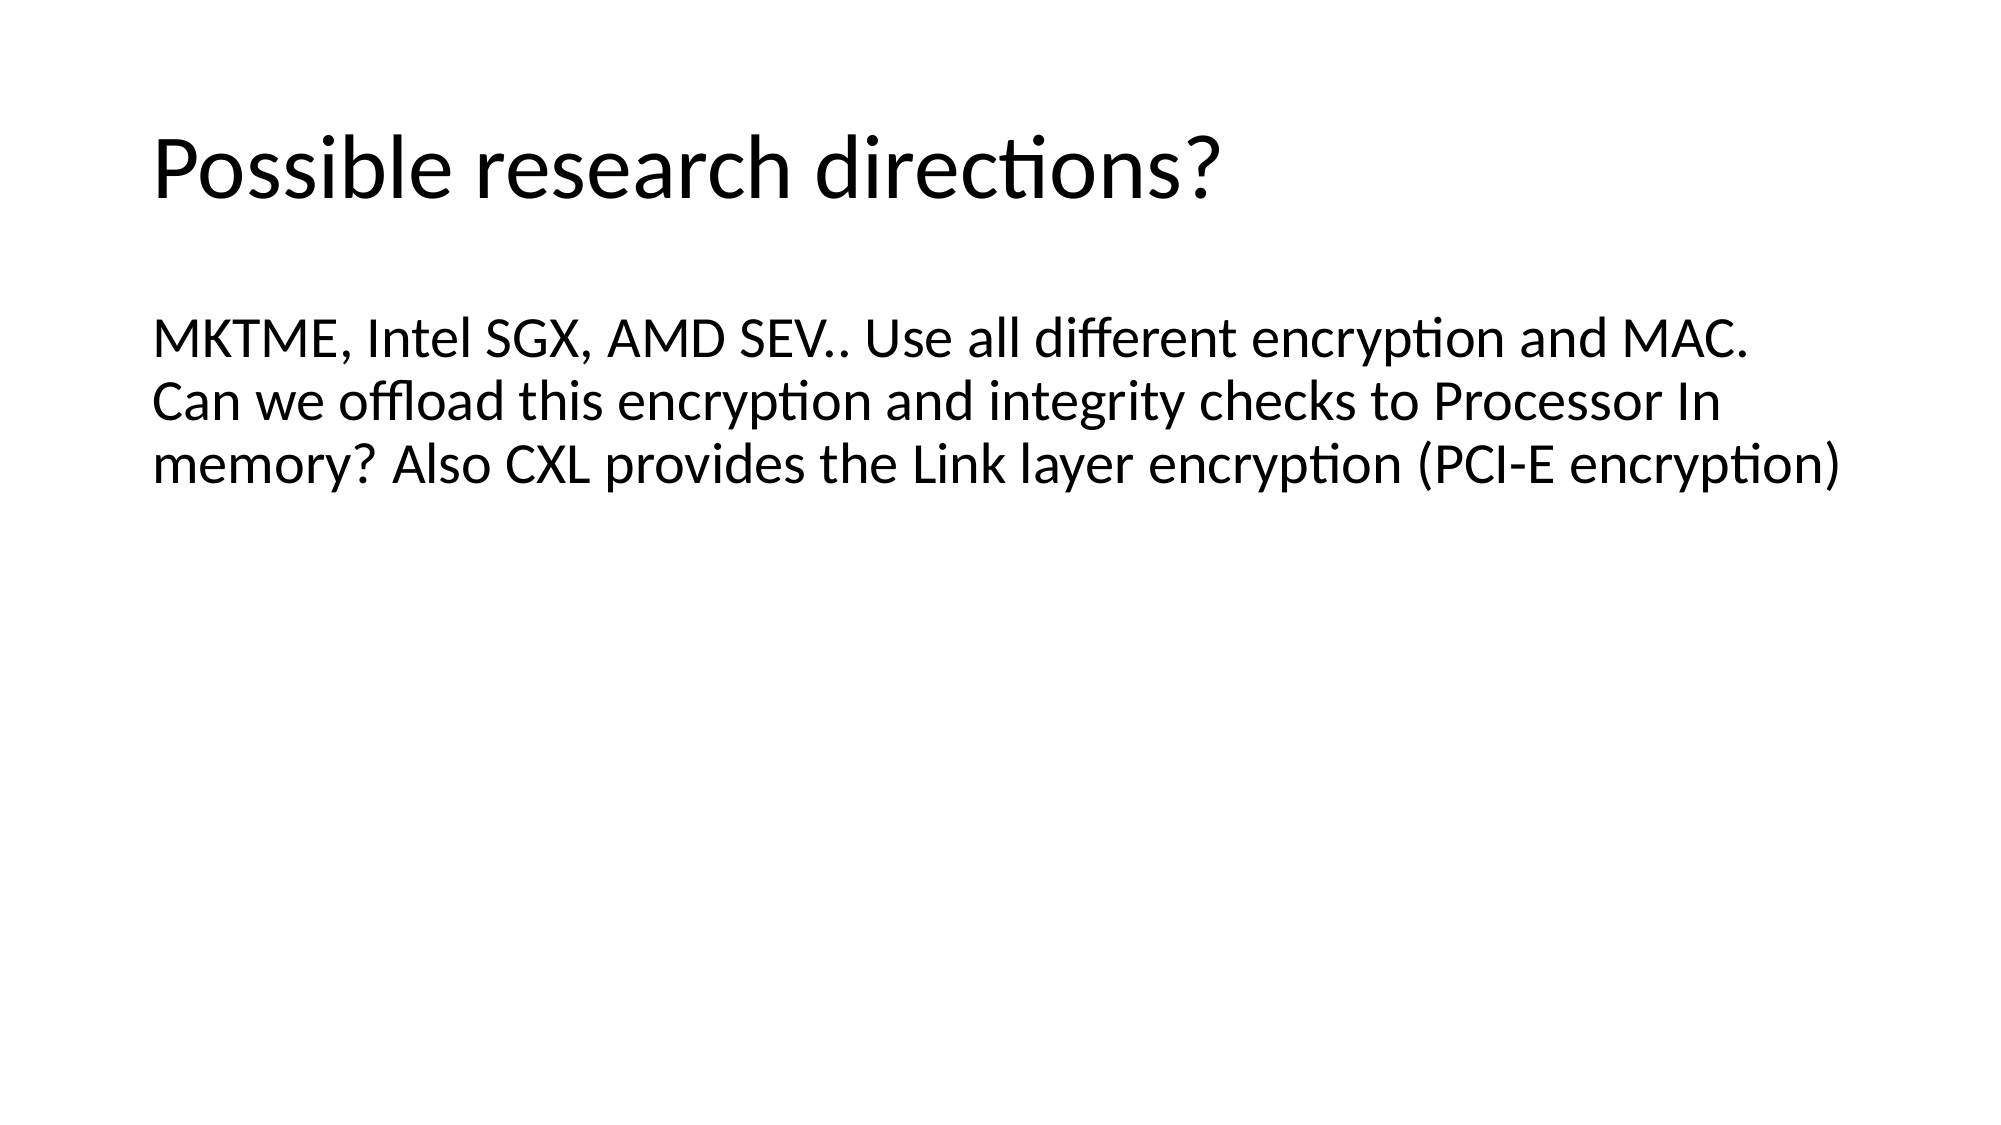

# Possible research directions?
MKTME, Intel SGX, AMD SEV.. Use all different encryption and MAC. Can we offload this encryption and integrity checks to Processor In memory? Also CXL provides the Link layer encryption (PCI-E encryption)